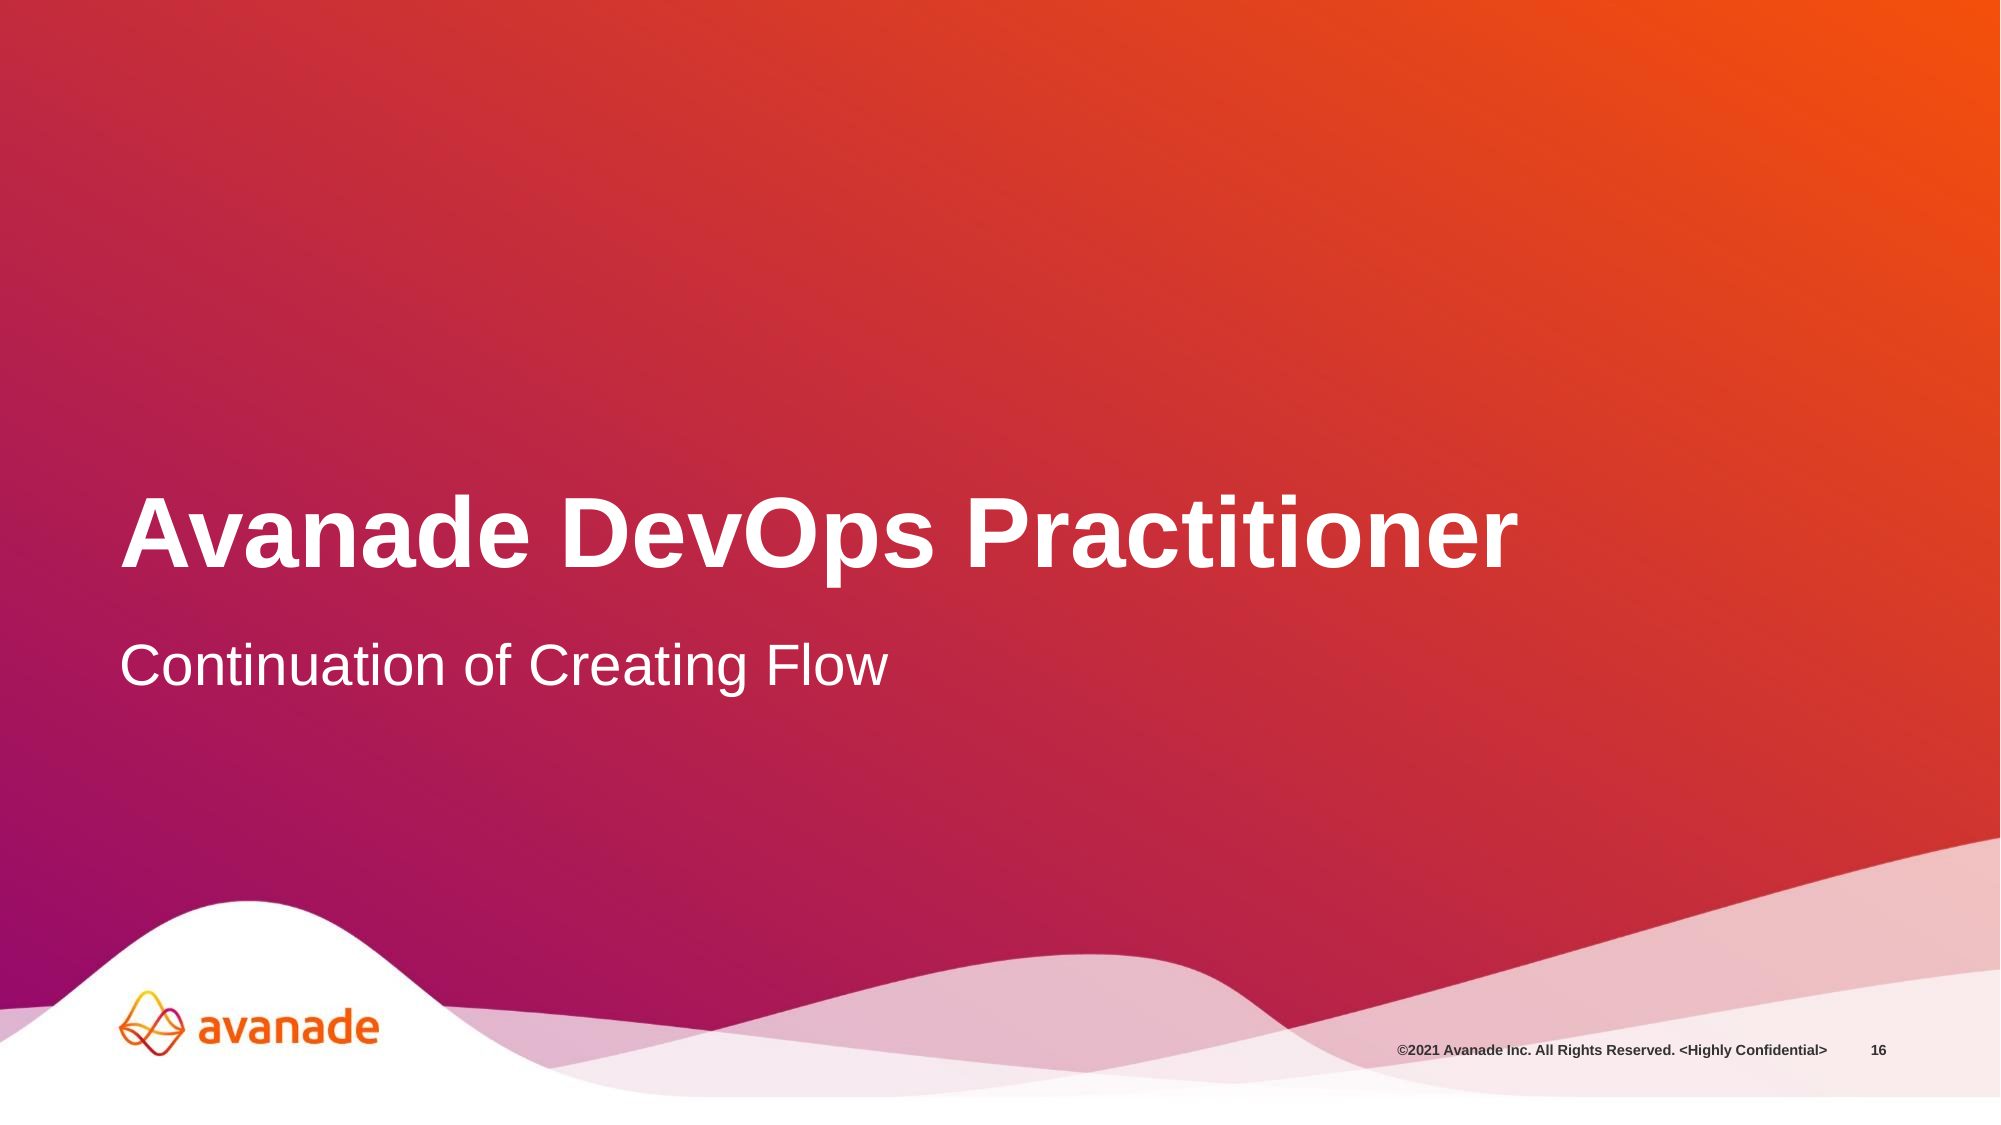

Avanade DevOps Practitioner
Continuation of Creating Flow